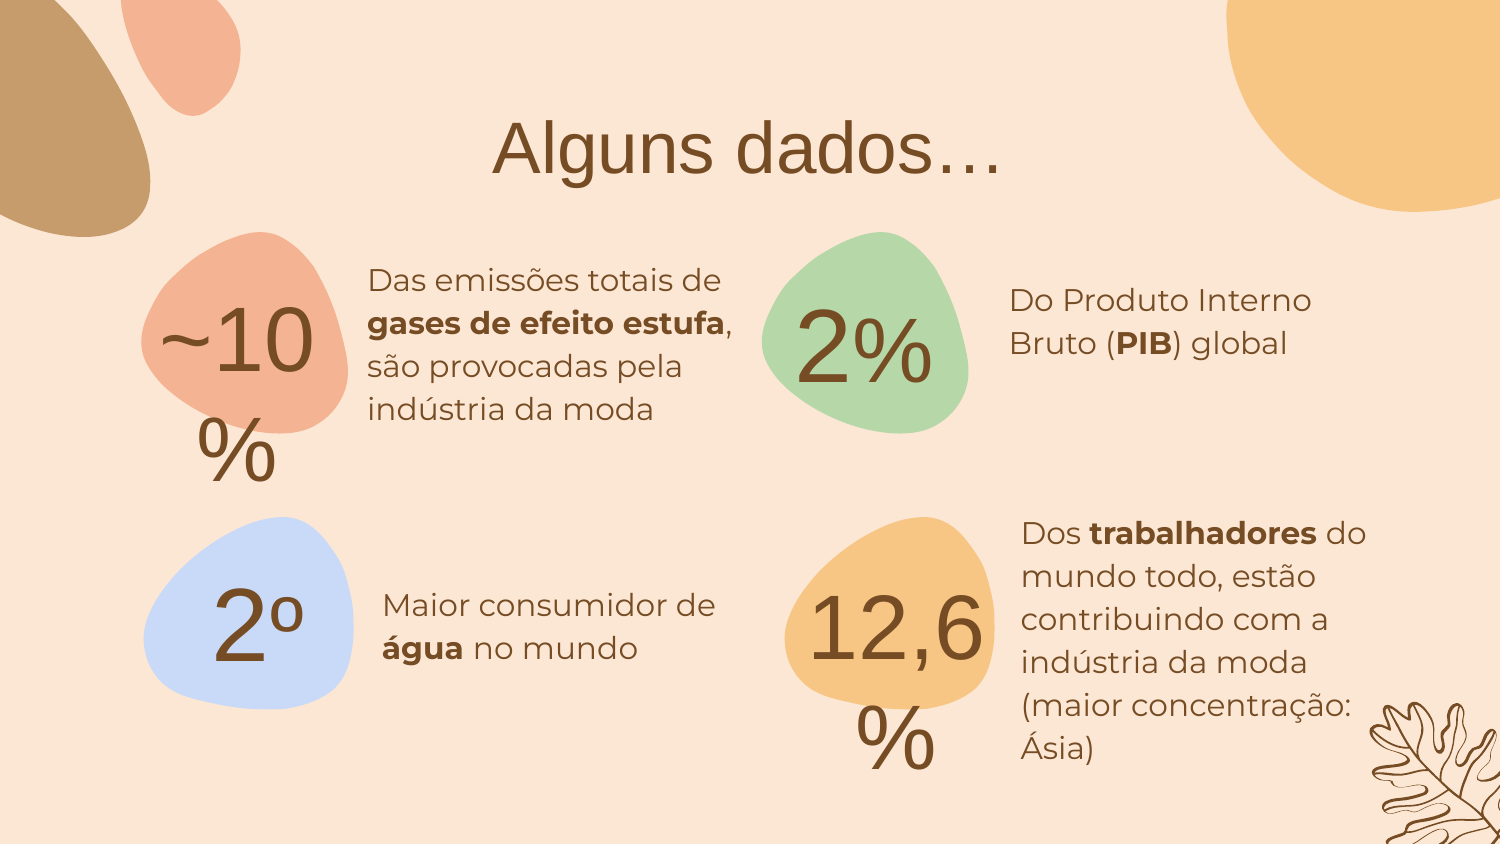

Alguns dados…

Das emissões totais de gases de efeito estufa, são provocadas pela indústria da moda
Do Produto Interno Bruto (PIB) global
2%
~10%
Dos trabalhadores do mundo todo, estão contribuindo com a indústria da moda (maior concentração: Ásia)

2º
12,6%
Maior consumidor de água no mundo